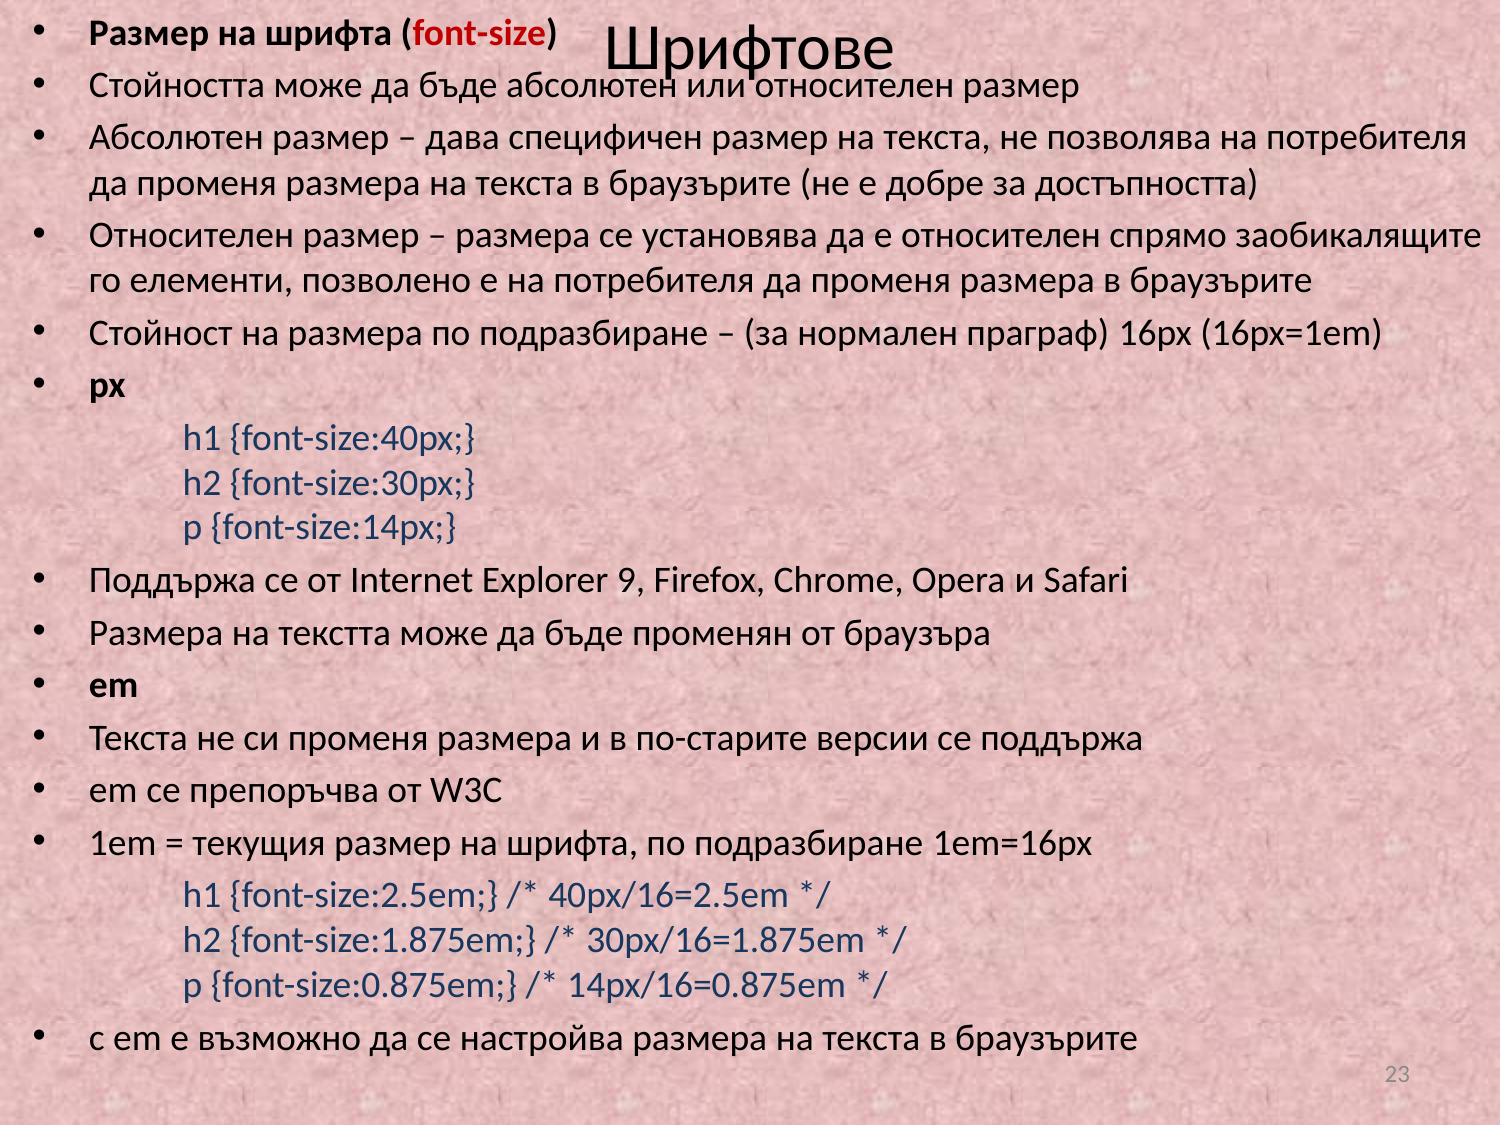

Размер на шрифта (font-size)
Стойността може да бъде абсолютен или относителен размер
Абсолютен размер – дава специфичен размер на текста, не позволява на потребителя да променя размера на текста в браузърите (не е добре за достъпността)
Относителен размер – размера се установява да е относителен спрямо заобикалящите го елементи, позволено е на потребителя да променя размера в браузърите
Стойност на размера по подразбиране – (за нормален праграф) 16px (16px=1em)
px
	h1 {font-size:40px;}
	h2 {font-size:30px;}
	p {font-size:14px;}
Поддържа се от Internet Explorer 9, Firefox, Chrome, Opera и Safari
Размера на текстта може да бъде променян от браузъра
em
Текста не си променя размера и в по-старите версии се поддържа
em се препоръчва от W3C
1em = текущия размер на шрифта, по подразбиране 1em=16px
	h1 {font-size:2.5em;} /* 40px/16=2.5em */
	h2 {font-size:1.875em;} /* 30px/16=1.875em */
	p {font-size:0.875em;} /* 14px/16=0.875em */
с em е възможно да се настройва размера на текста в браузърите

# Шрифтове
23